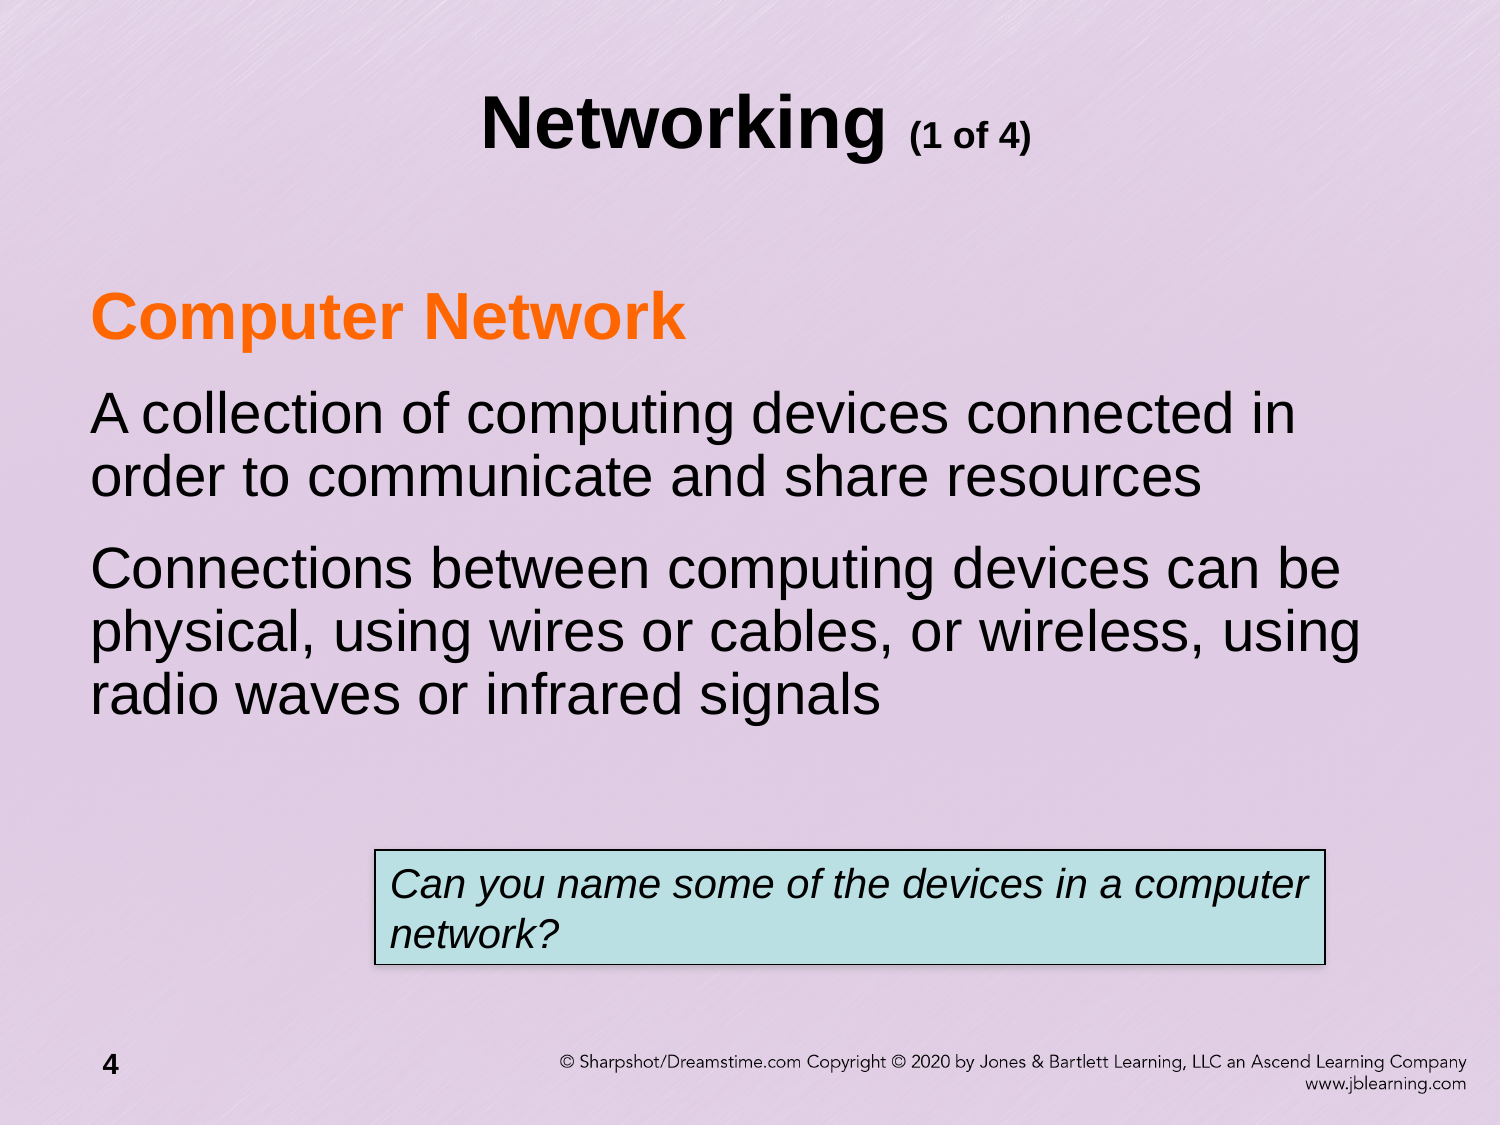

# Networking (1 of 4)
Computer Network
A collection of computing devices connected in order to communicate and share resources
Connections between computing devices can be physical, using wires or cables, or wireless, using radio waves or infrared signals

Can you name some of the devices in a computer network?
4